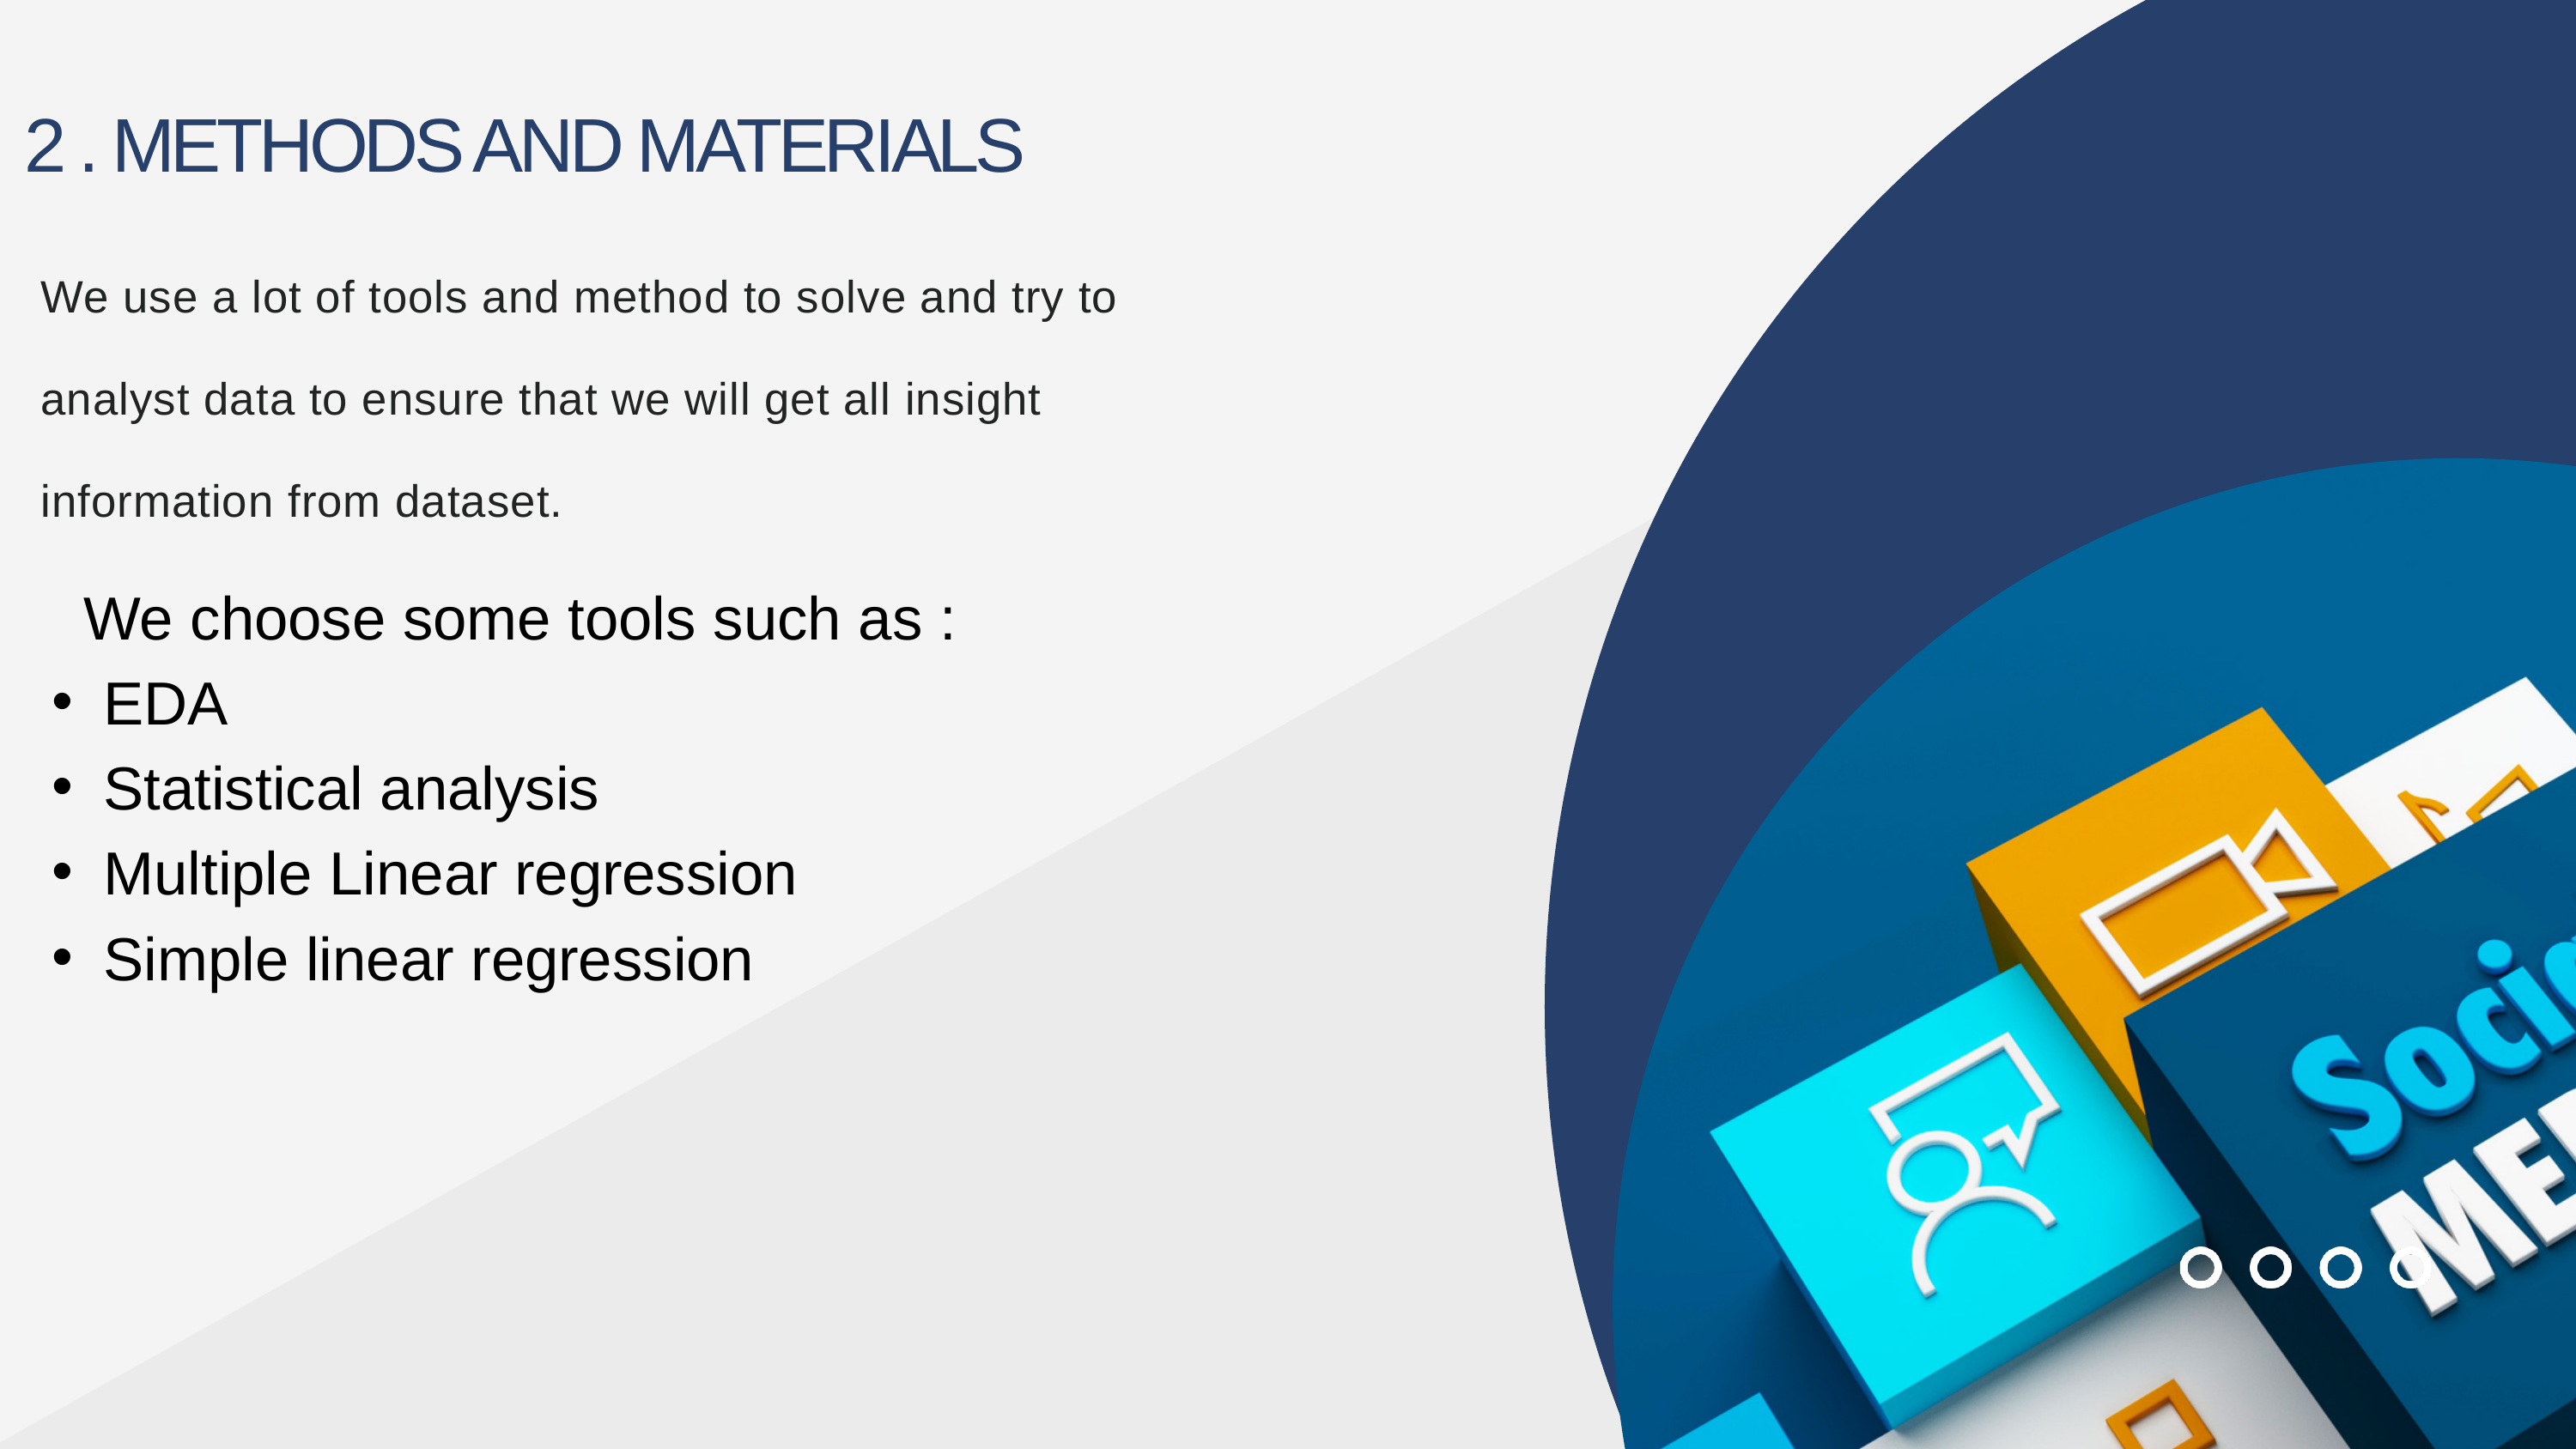

2 . METHODS AND MATERIALS
We use a lot of tools and method to solve and try to analyst data to ensure that we will get all insight information from dataset.

We choose some tools such as :
EDA
Statistical analysis
Multiple Linear regression
Simple linear regression